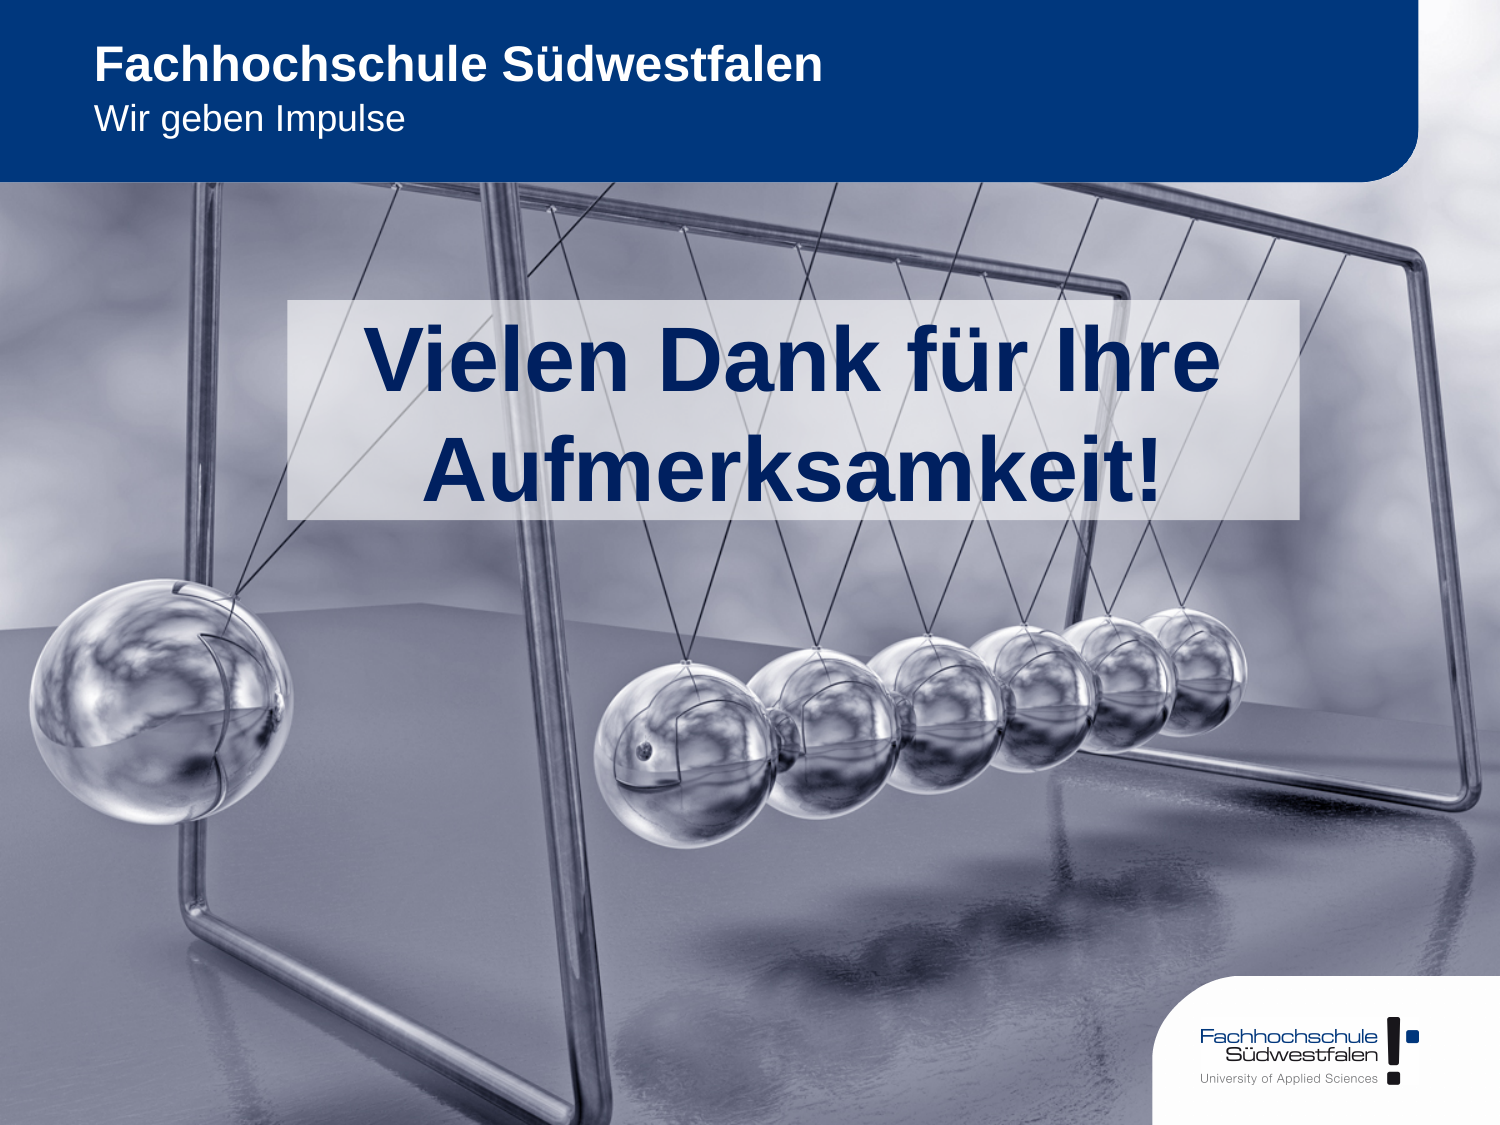

# Fachhochschule Südwestfalen
Wir geben Impulse
Vielen Dank für Ihre Aufmerksamkeit!